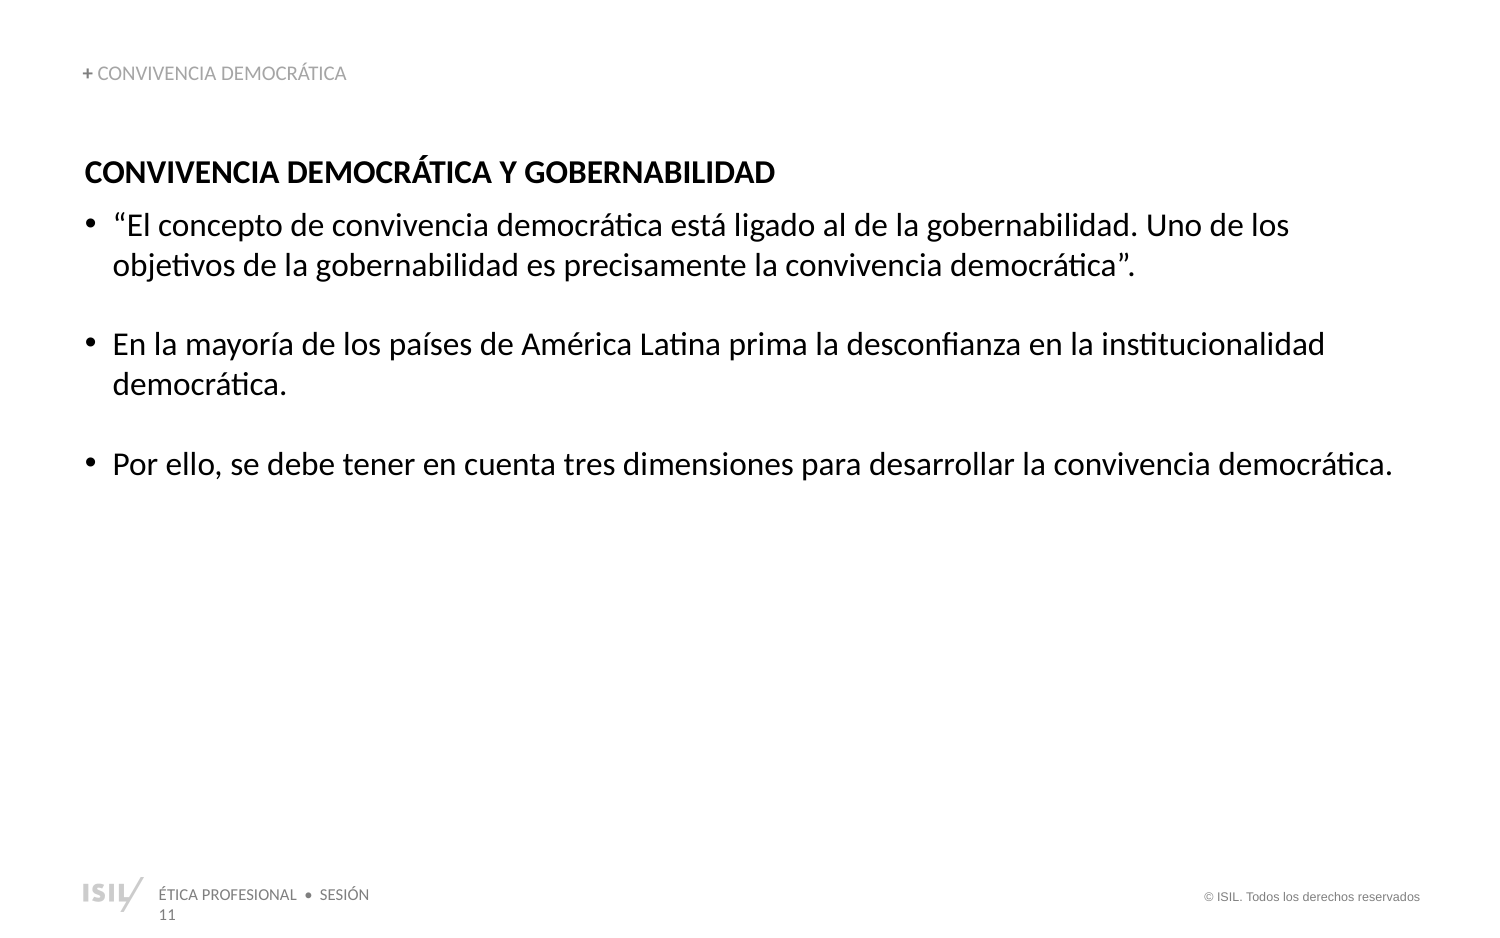

+ CONVIVENCIA DEMOCRÁTICA
CONVIVENCIA DEMOCRÁTICA Y GOBERNABILIDAD
“El concepto de convivencia democrática está ligado al de la gobernabilidad. Uno de los objetivos de la gobernabilidad es precisamente la convivencia democrática”.

En la mayoría de los países de América Latina prima la desconfianza en la institucionalidad democrática.

Por ello, se debe tener en cuenta tres dimensiones para desarrollar la convivencia democrática.